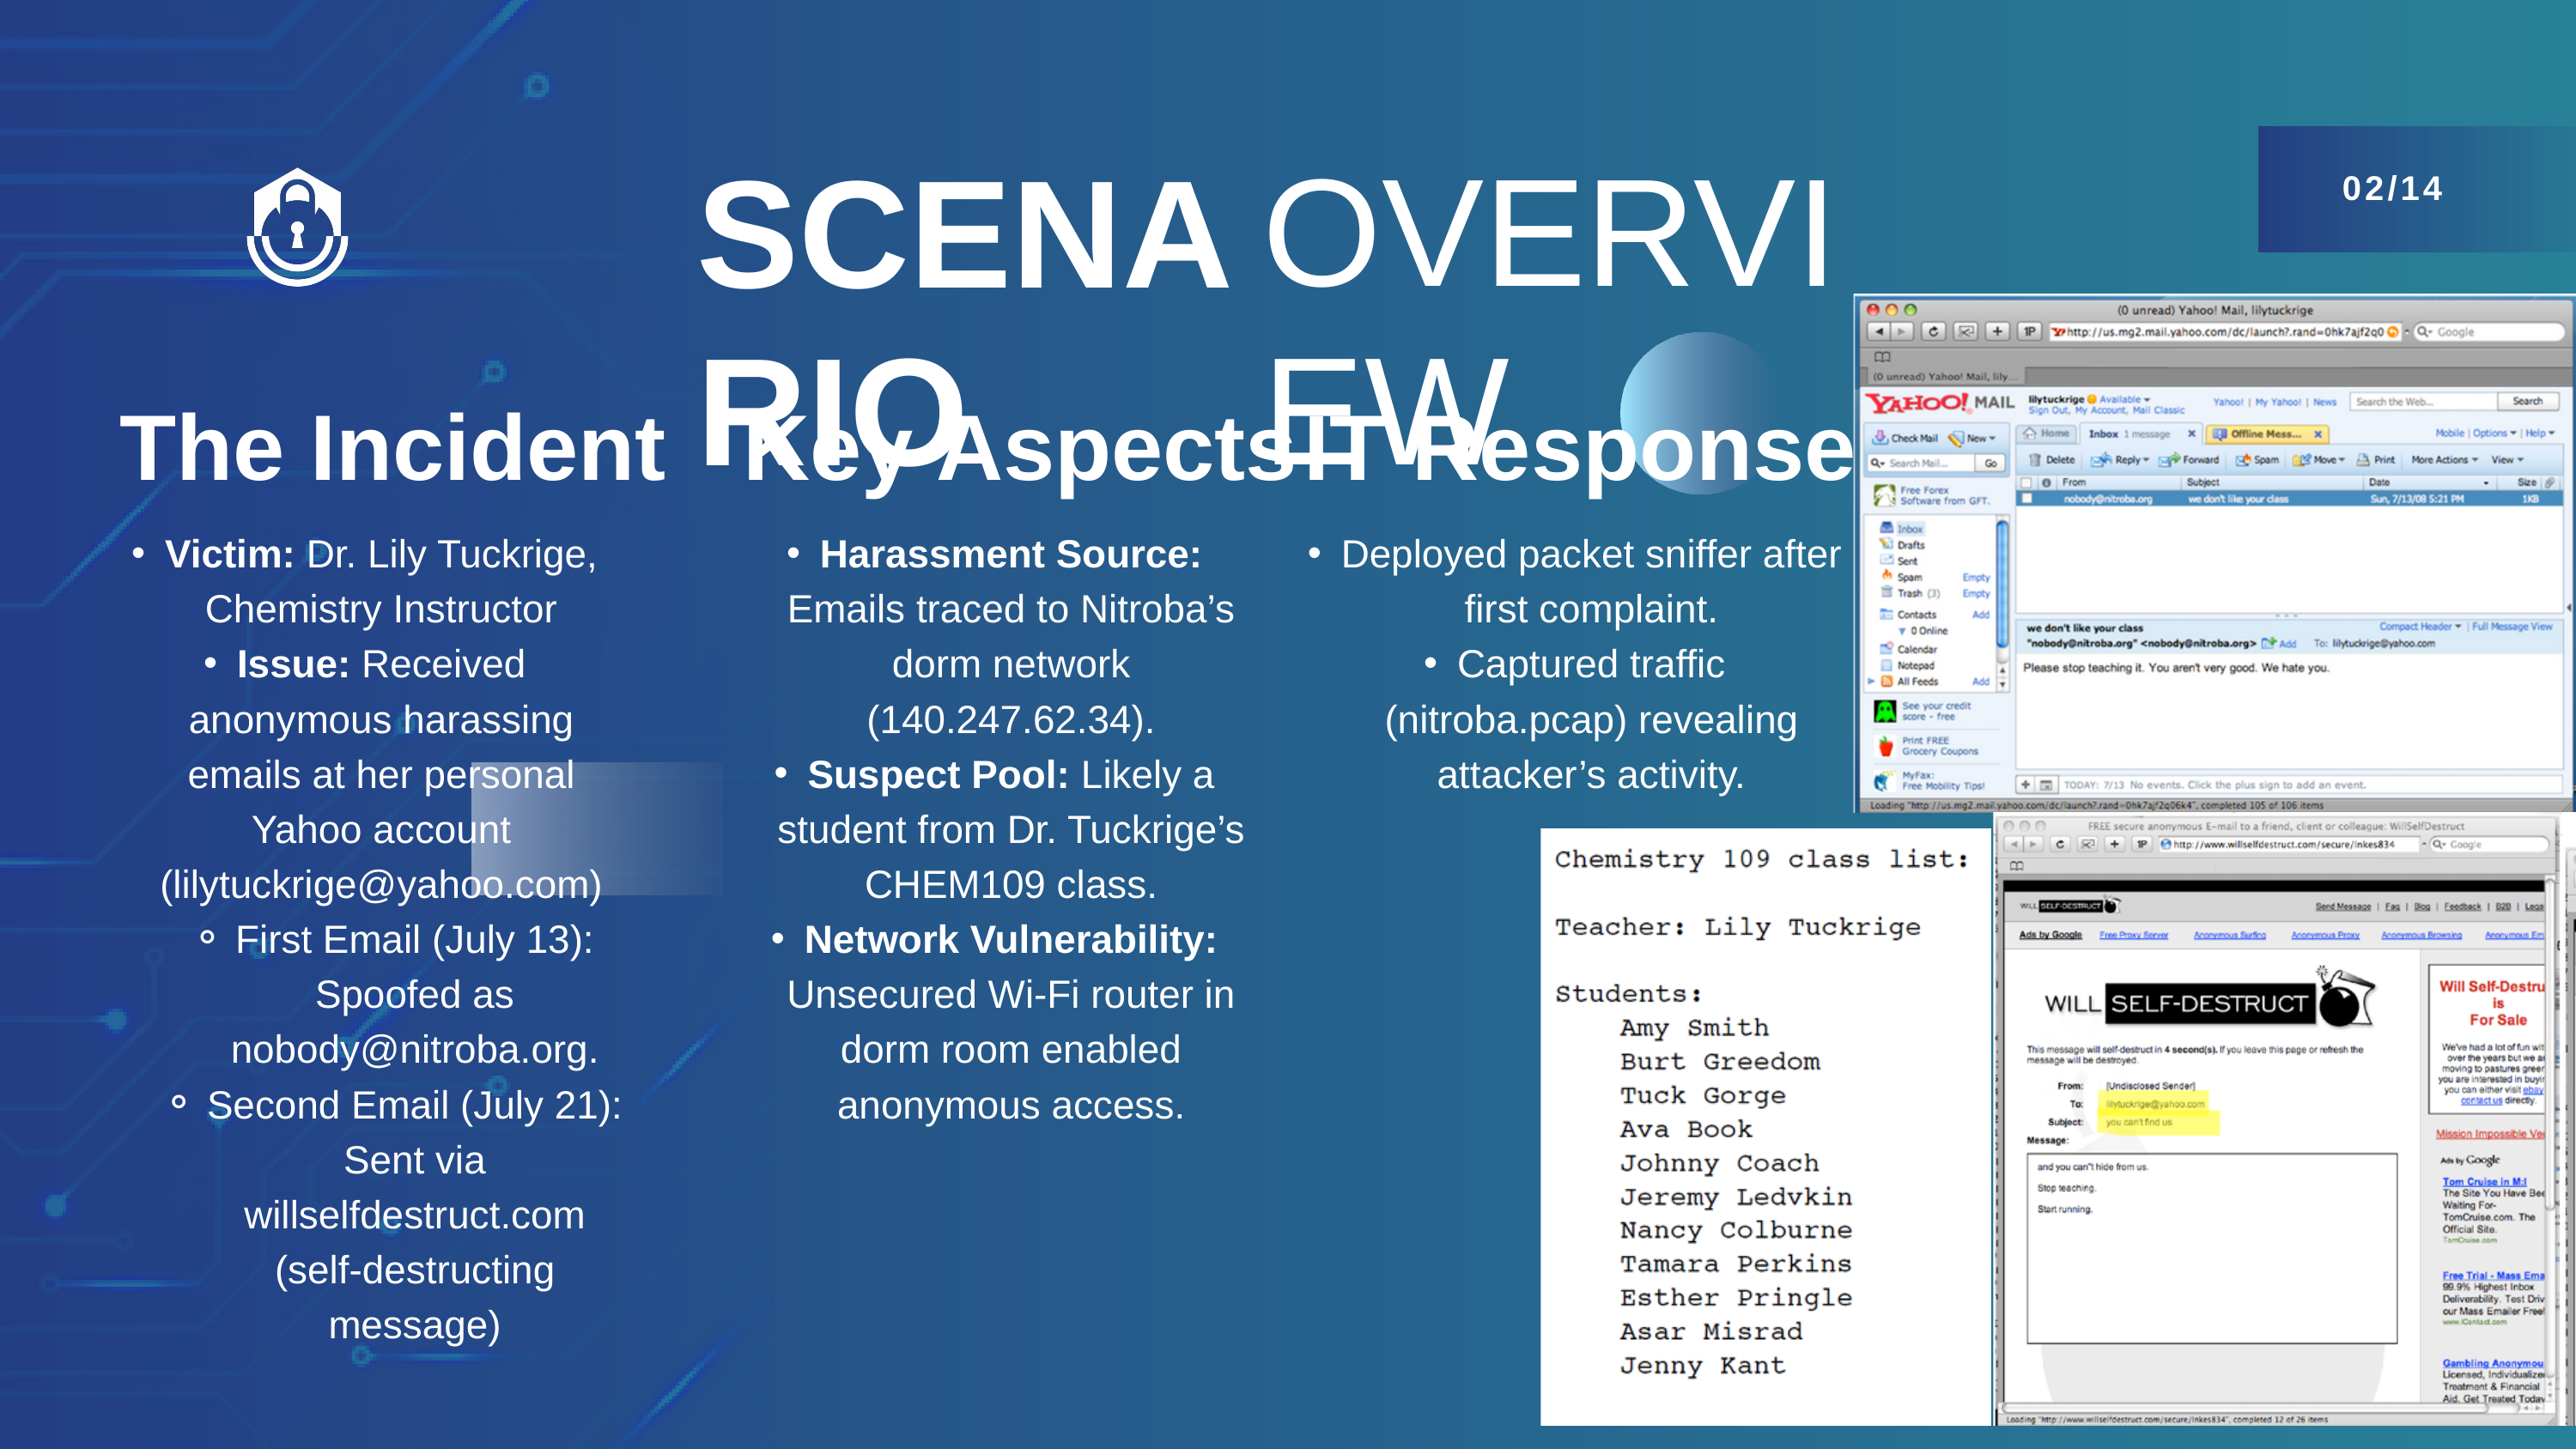

OVERVIEW
SCENARIO

02/14

The Incident
Key Aspects
IT Response
Victim: Dr. Lily Tuckrige, Chemistry Instructor
Issue: Received anonymous harassing emails at her personal Yahoo account (lilytuckrige@yahoo.com)
First Email (July 13): Spoofed as nobody@nitroba.org.
Second Email (July 21): Sent via willselfdestruct.com (self-destructing message)

Harassment Source: Emails traced to Nitroba’s dorm network (140.247.62.34).
Suspect Pool: Likely a student from Dr. Tuckrige’s CHEM109 class.
Network Vulnerability: Unsecured Wi-Fi router in dorm room enabled anonymous access.

Deployed packet sniffer after first complaint.
Captured traffic (nitroba.pcap) revealing attacker’s activity.